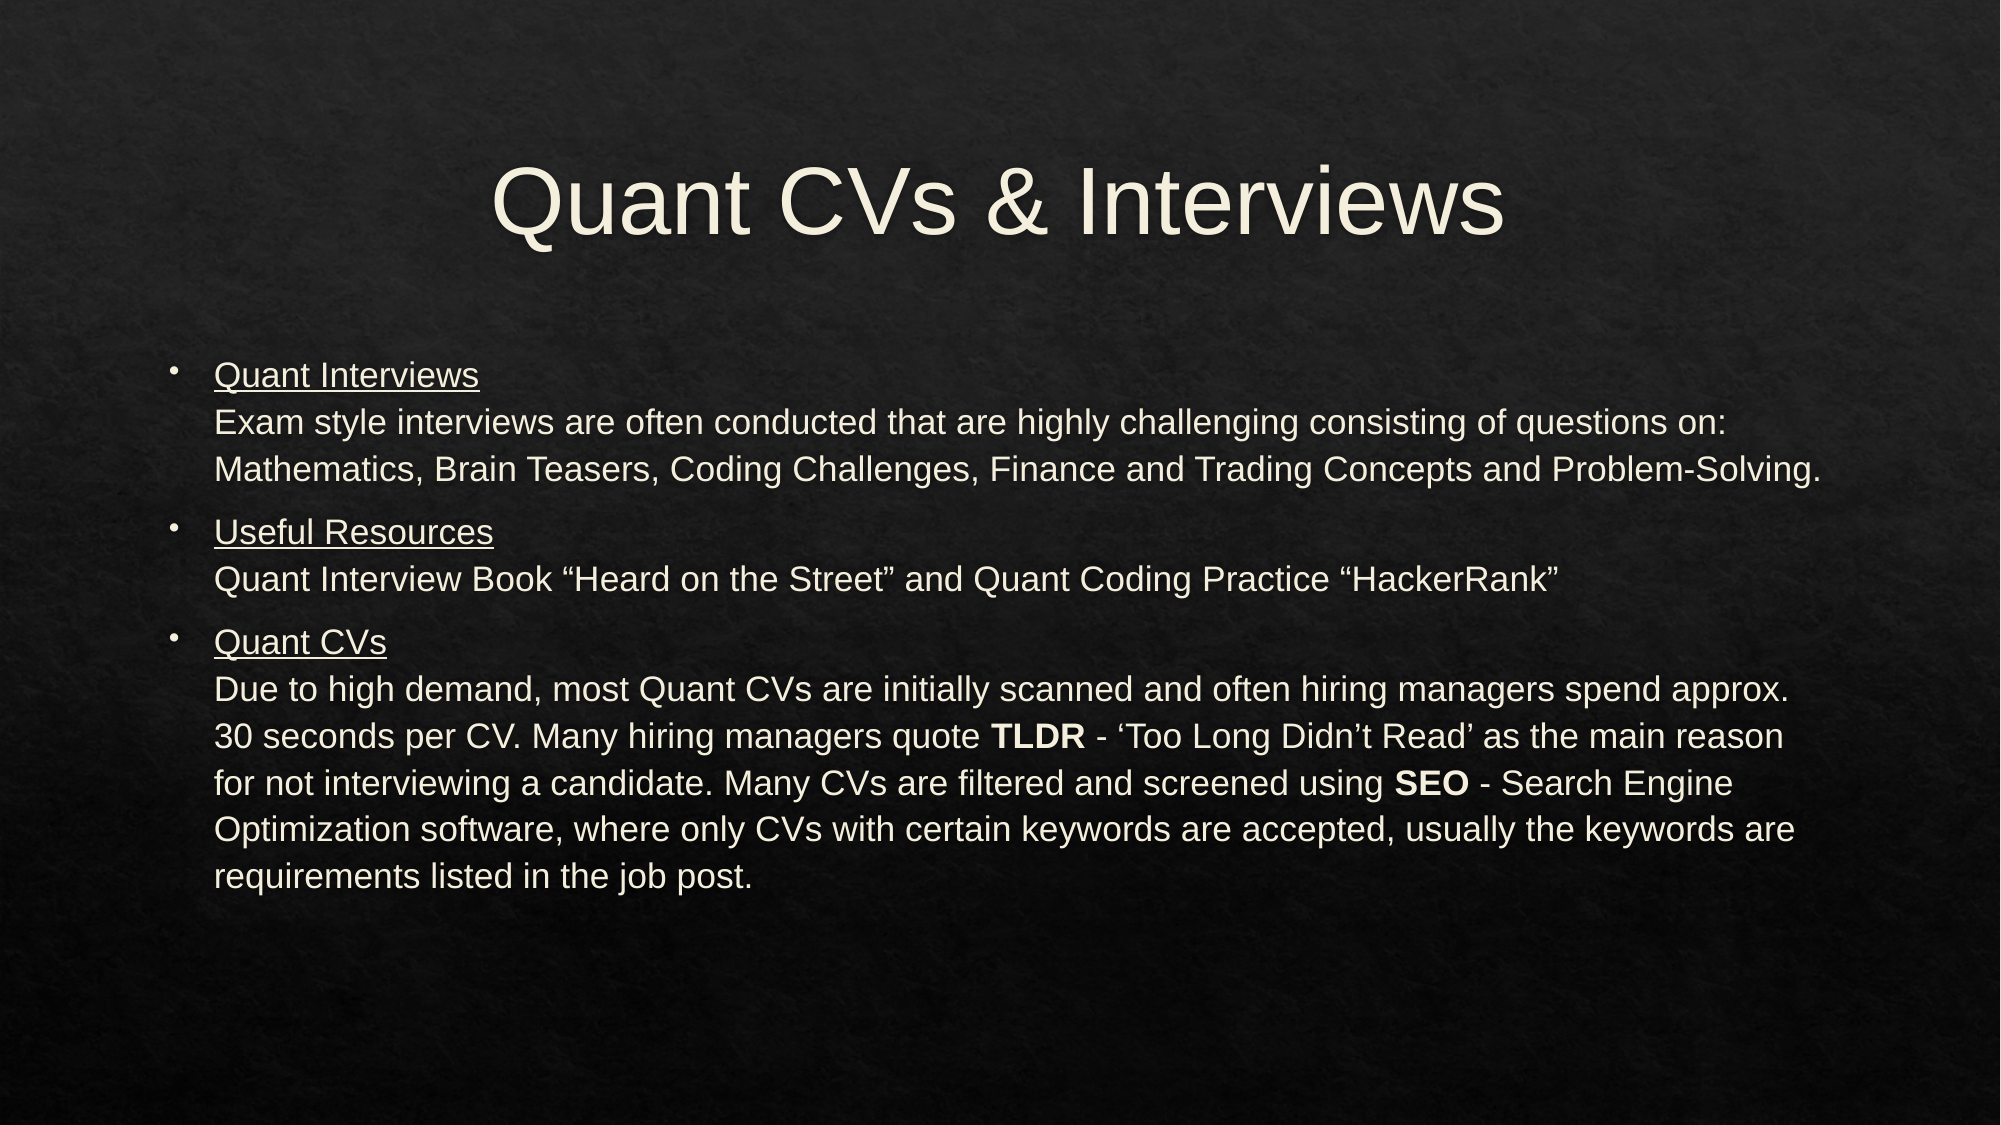

# Quant CVs & Interviews
Quant Interviews
Exam style interviews are often conducted that are highly challenging consisting of questions on: Mathematics, Brain Teasers, Coding Challenges, Finance and Trading Concepts and Problem-Solving.
Useful Resources
Quant Interview Book “Heard on the Street” and Quant Coding Practice “HackerRank”
Quant CVs
Due to high demand, most Quant CVs are initially scanned and often hiring managers spend approx. 30 seconds per CV. Many hiring managers quote TLDR - ‘Too Long Didn’t Read’ as the main reason for not interviewing a candidate. Many CVs are filtered and screened using SEO - Search Engine Optimization software, where only CVs with certain keywords are accepted, usually the keywords are requirements listed in the job post.